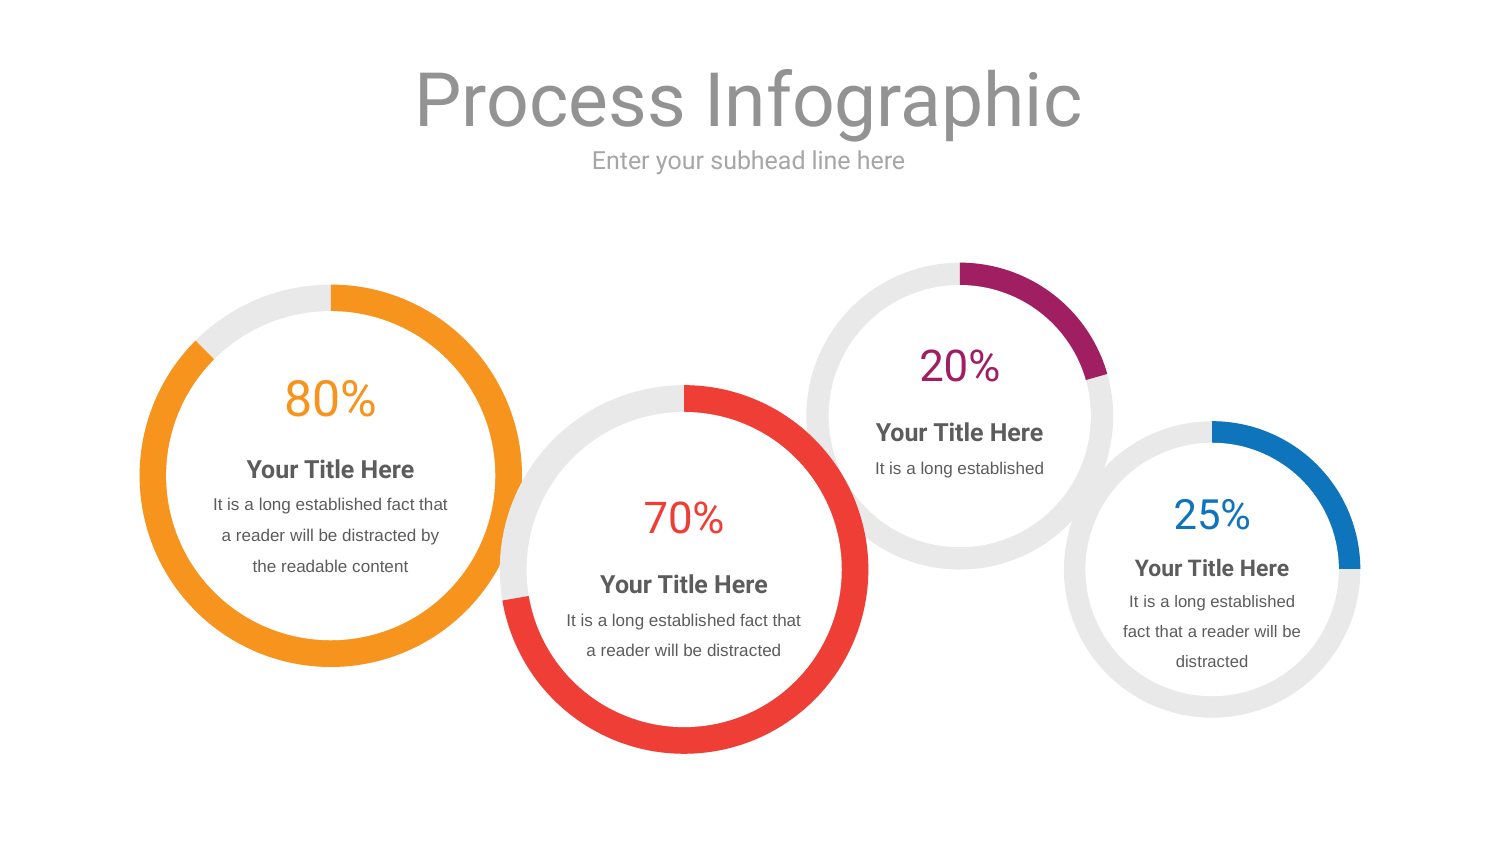

# Process Infographic
Enter your subhead line here

20%
80%

Your Title Here
It is a long established

Your Title Here
It is a long established fact that a reader will be distracted by the readable content
25%
70%
Your Title Here
It is a long established fact that a reader will be distracted
Your Title Here
It is a long established fact that a reader will be distracted